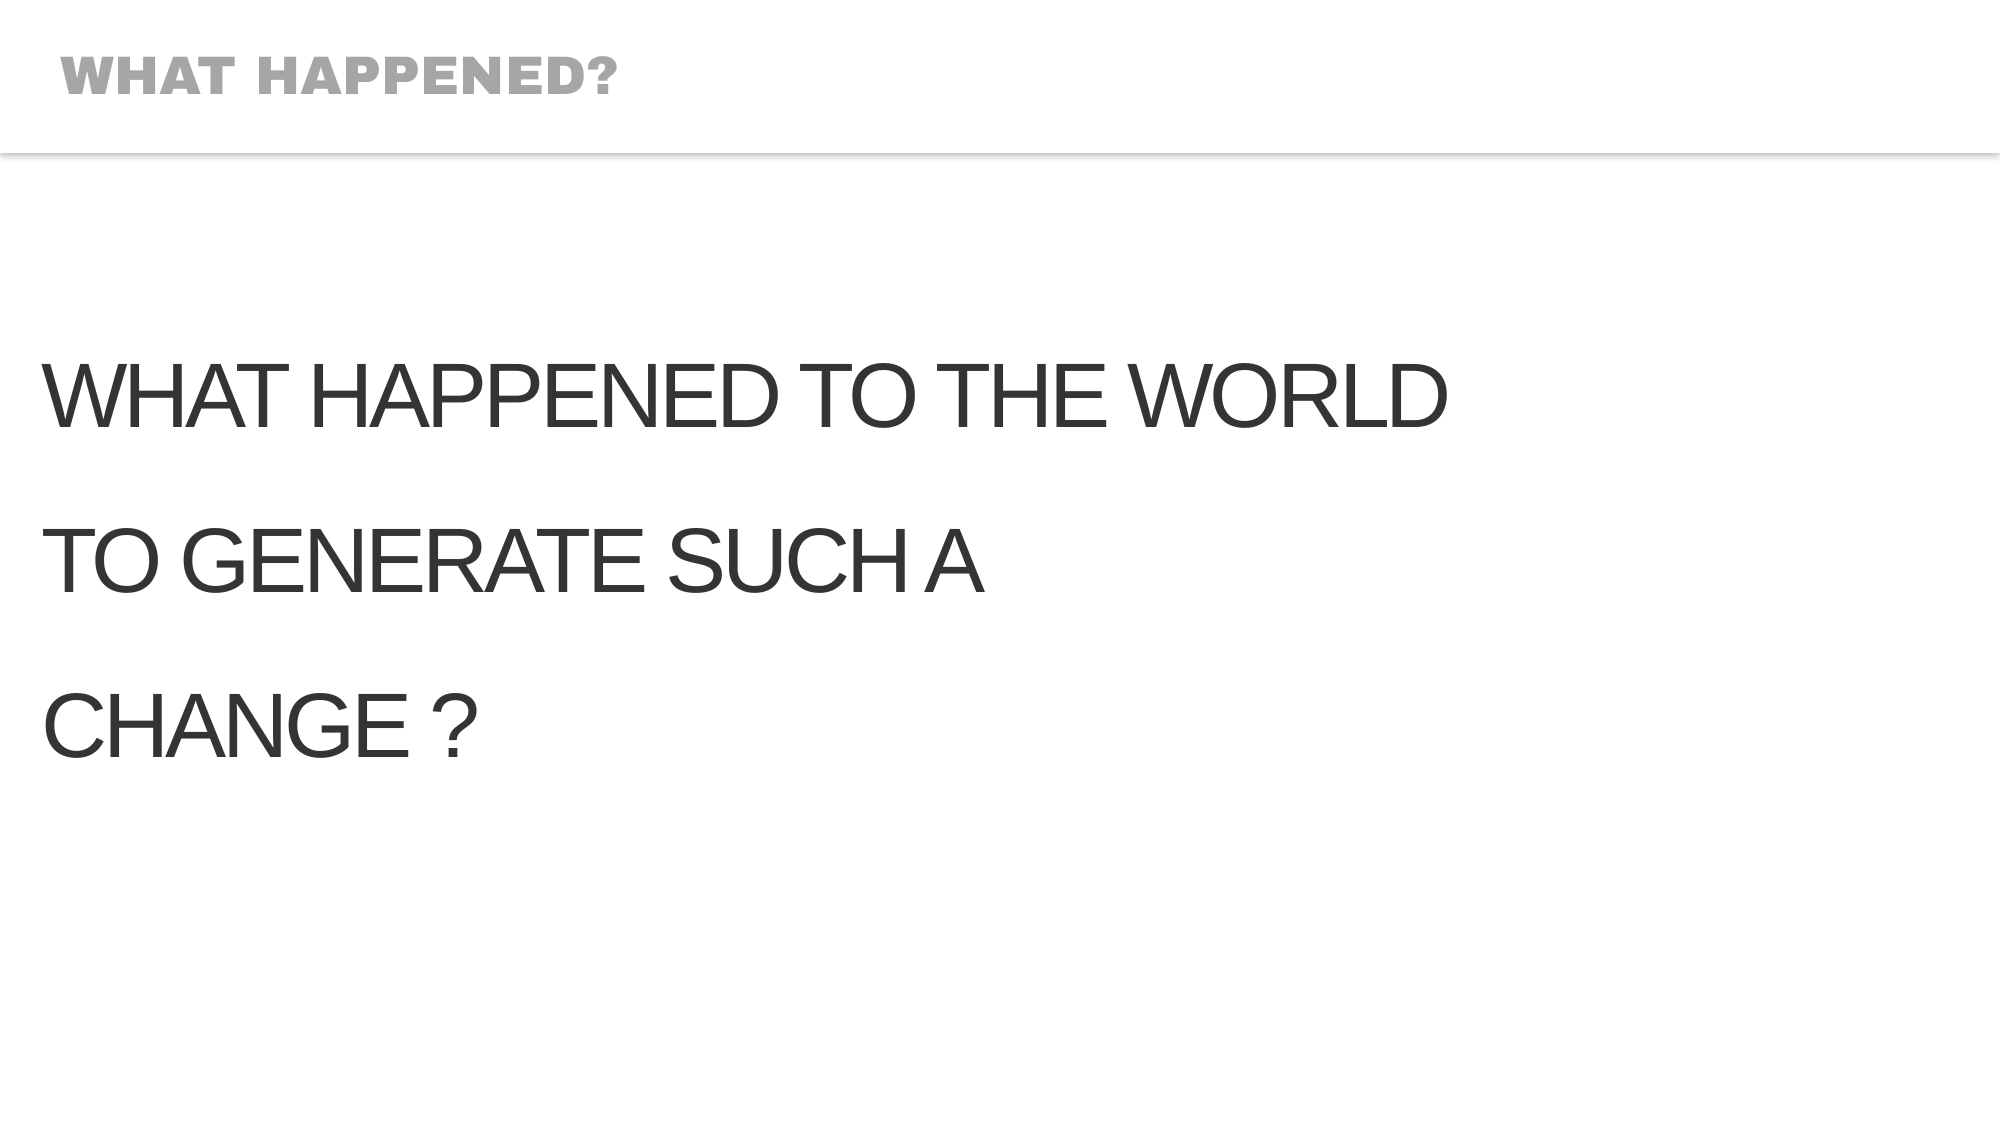

WHAT HAPPENED?
WHAT HAPPENED TO THE WORLD
TO GENERATE SUCH A
CHANGE ?